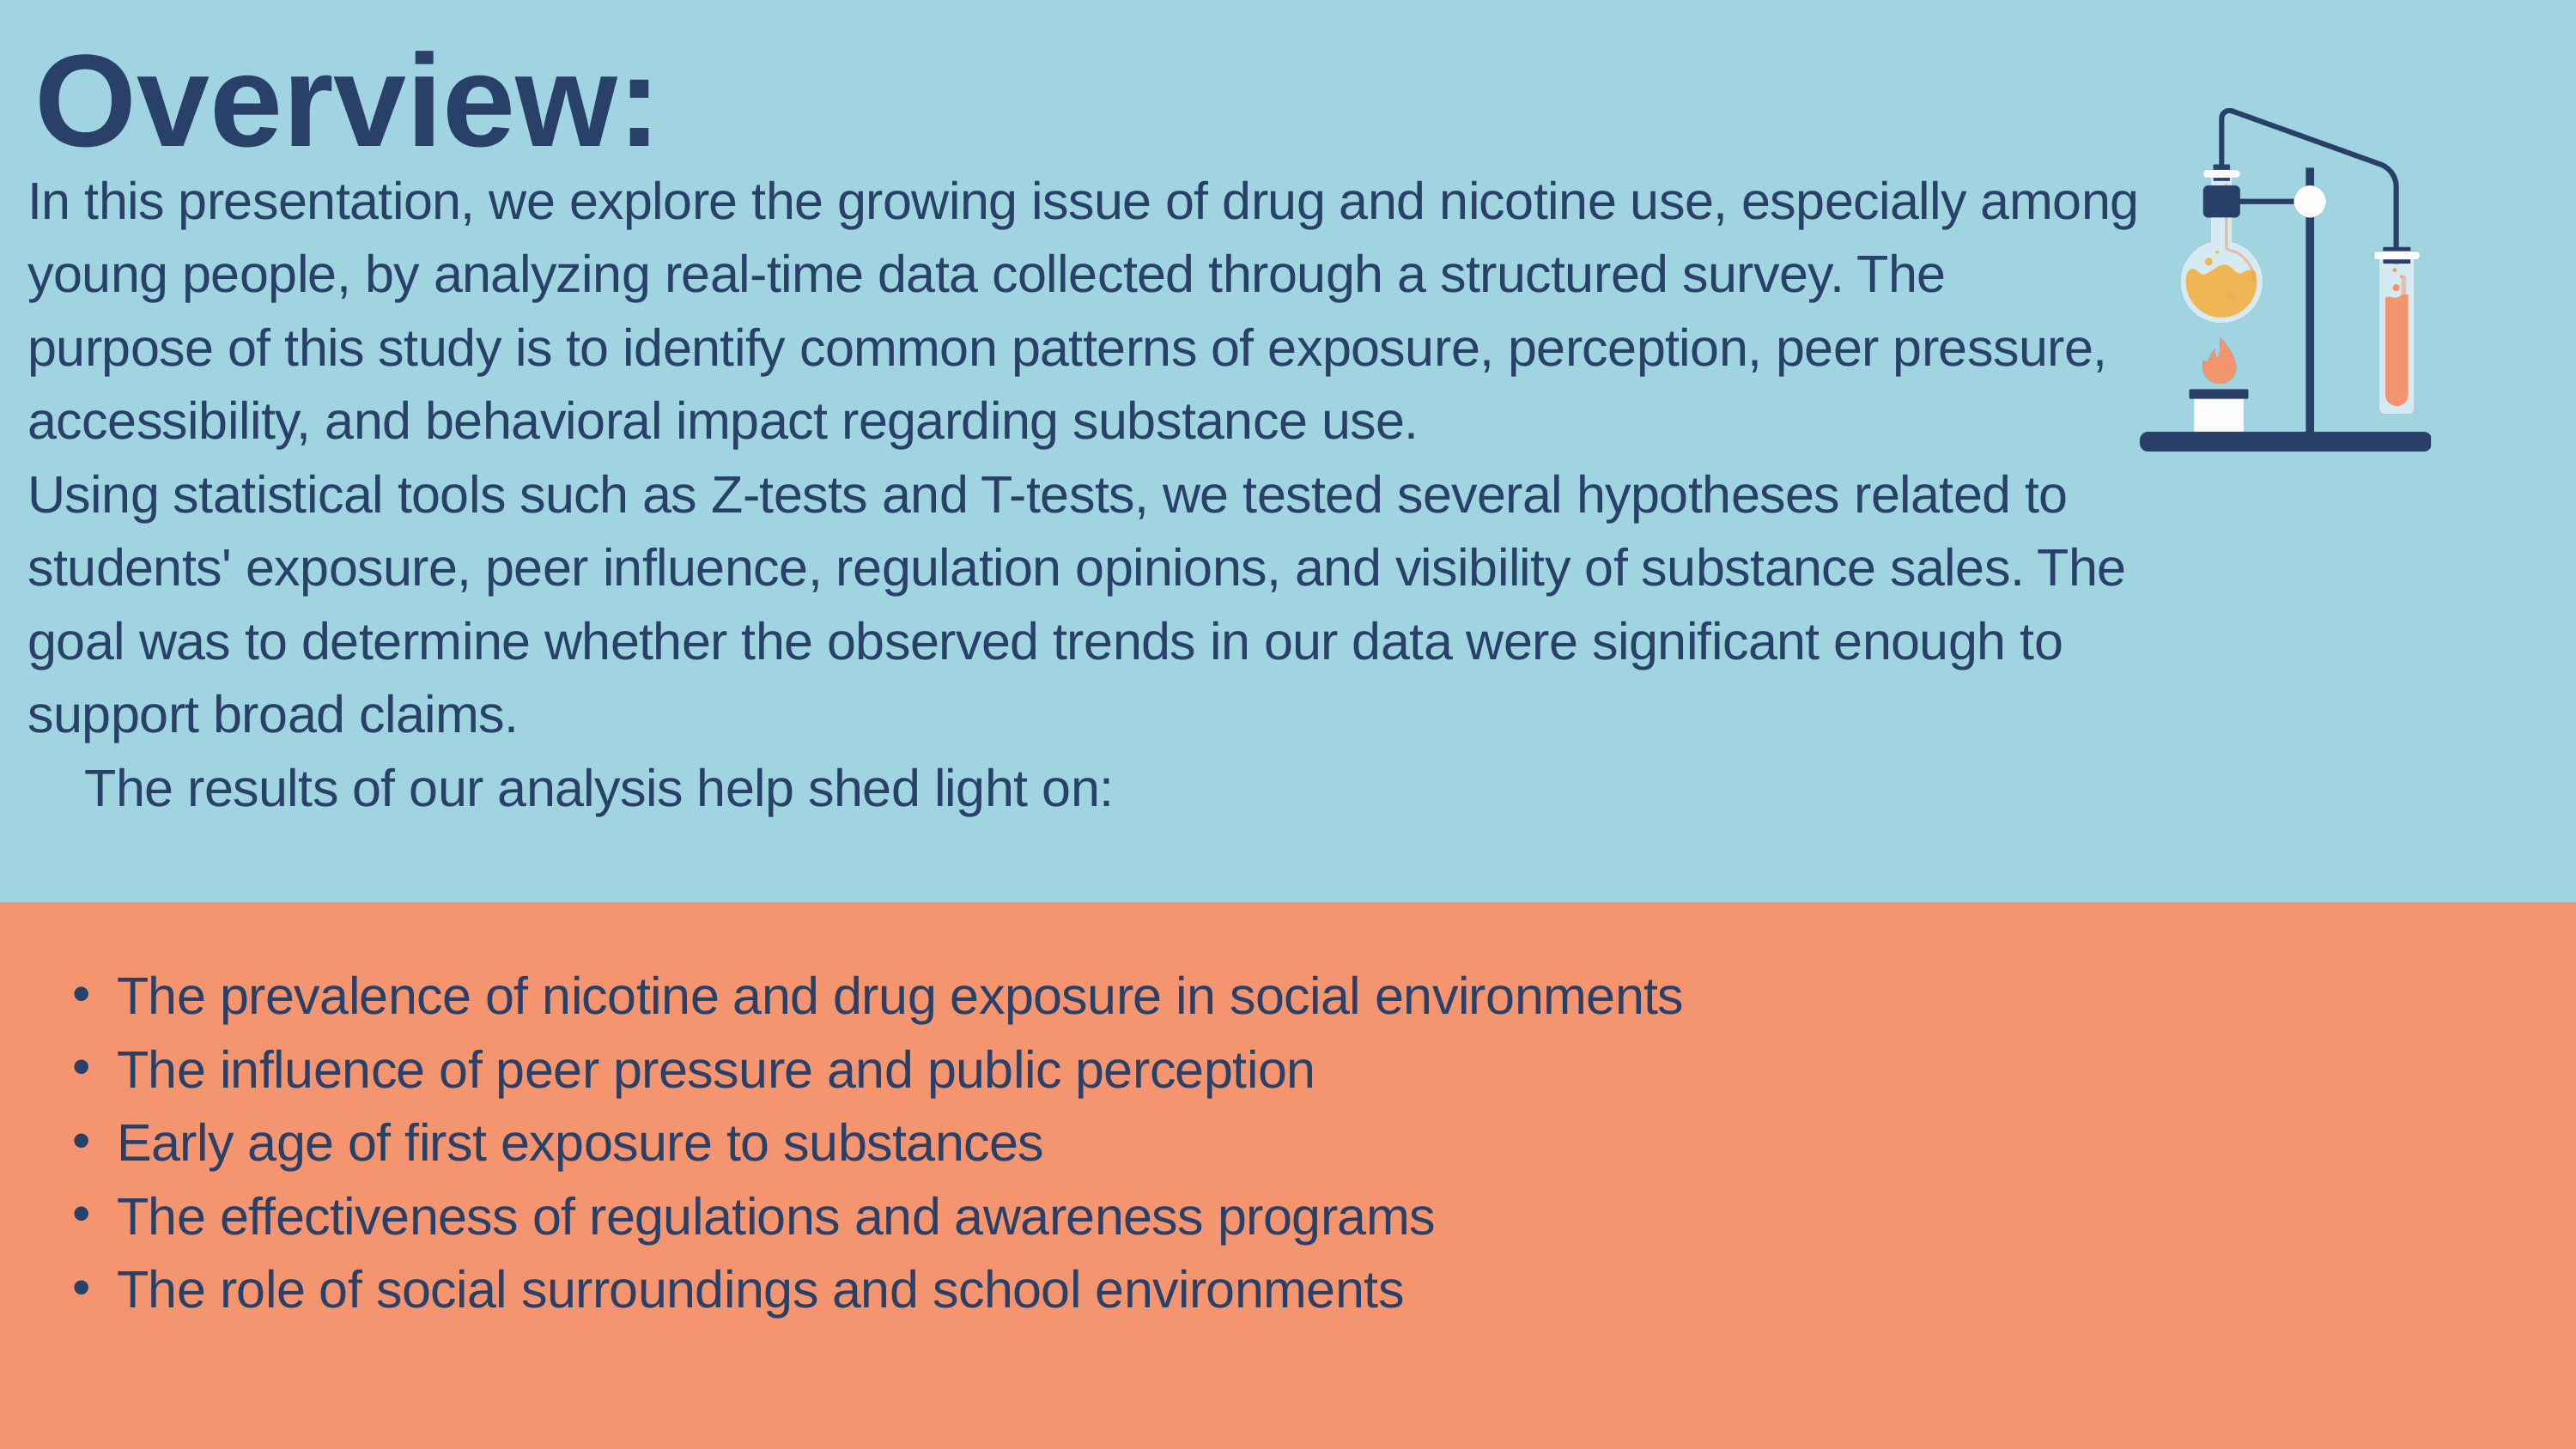

Overview:

In this presentation, we explore the growing issue of drug and nicotine use, especially among young people, by analyzing real-time data collected through a structured survey. The purpose of this study is to identify common patterns of exposure, perception, peer pressure, accessibility, and behavioral impact regarding substance use.
Using statistical tools such as Z-tests and T-tests, we tested several hypotheses related to students' exposure, peer influence, regulation opinions, and visibility of substance sales. The goal was to determine whether the observed trends in our data were significant enough to support broad claims.
    The results of our analysis help shed light on:

The prevalence of nicotine and drug exposure in social environments
The influence of peer pressure and public perception
Early age of first exposure to substances
The effectiveness of regulations and awareness programs
The role of social surroundings and school environments